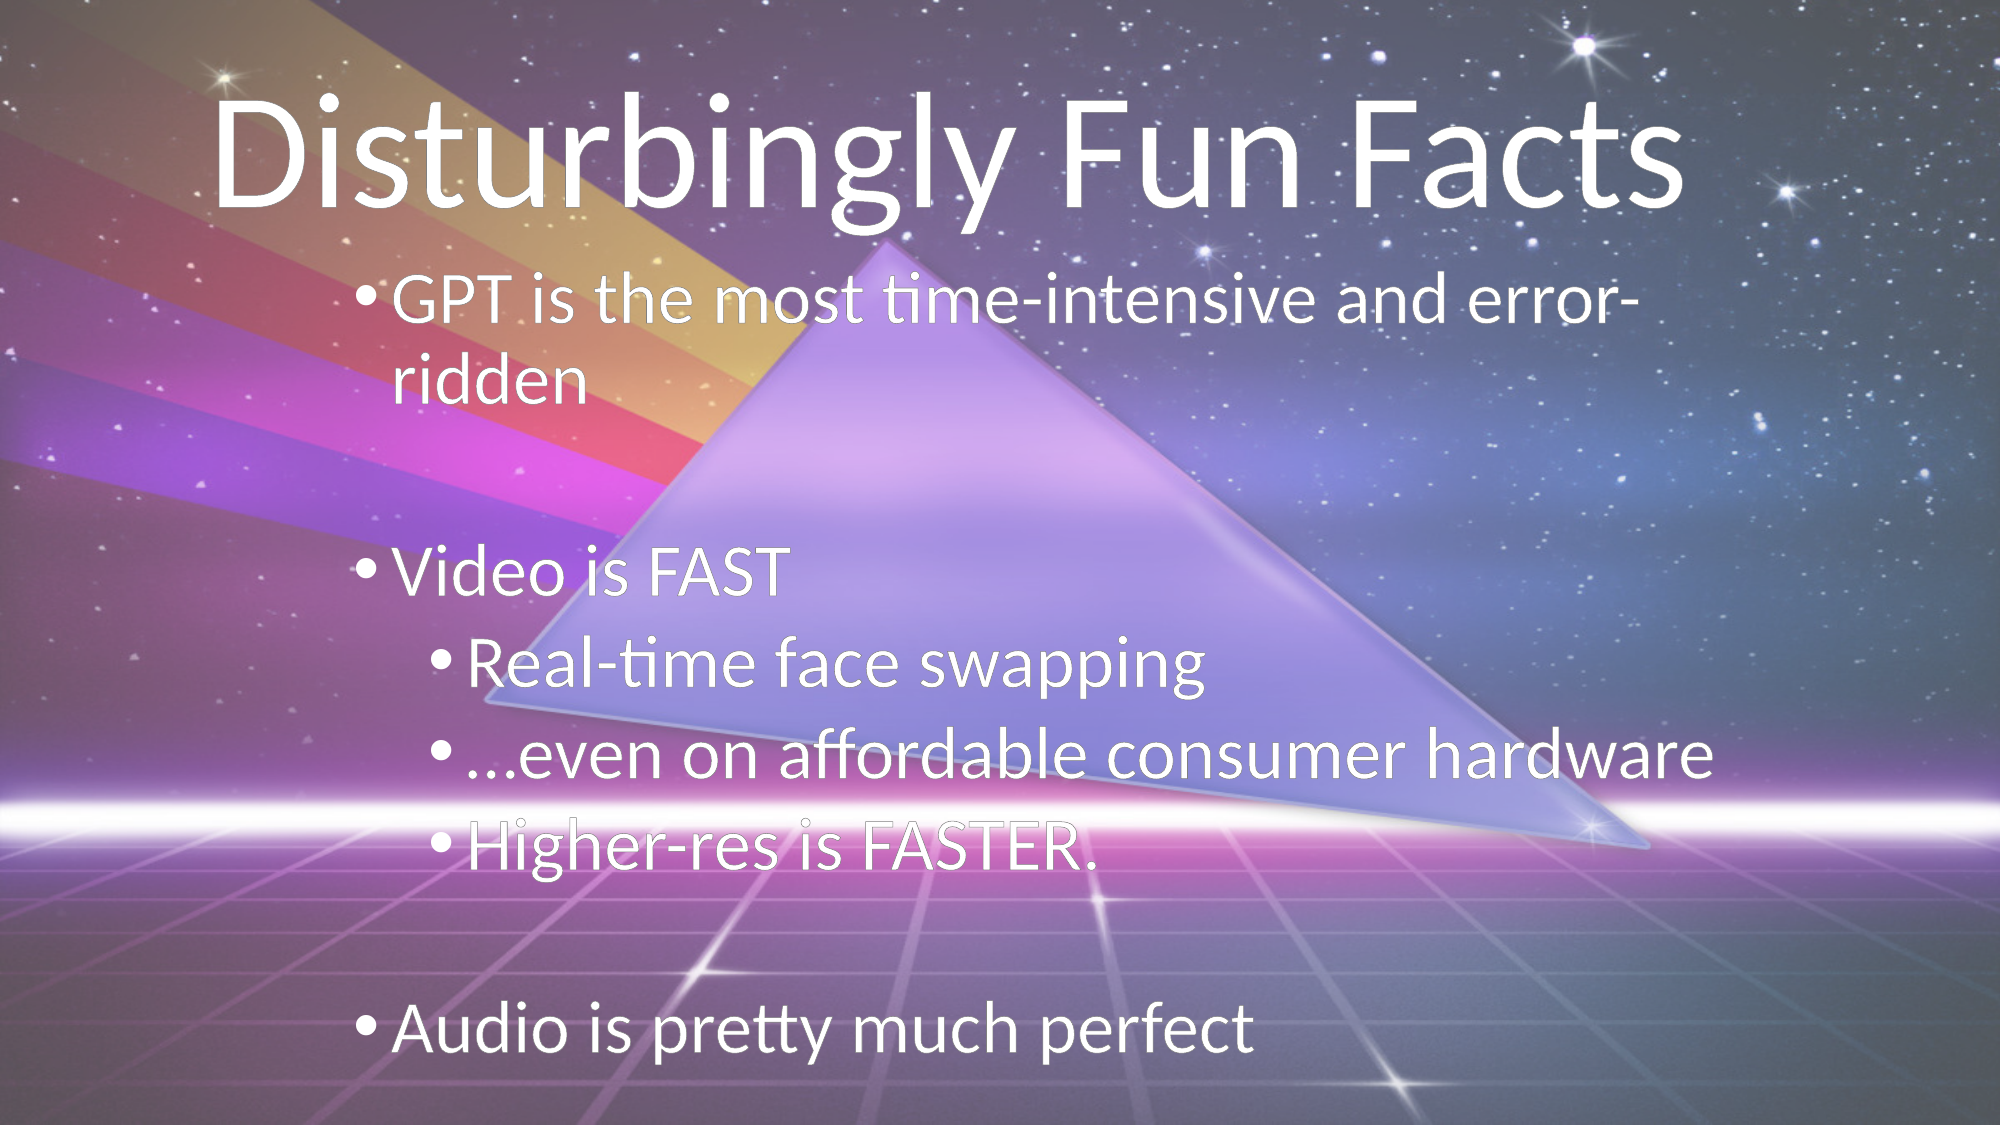

# Disturbingly Fun Facts
GPT is the most time-intensive and error-ridden
Video is FAST
Real-time face swapping
…even on affordable consumer hardware
Higher-res is FASTER.
Audio is pretty much perfect